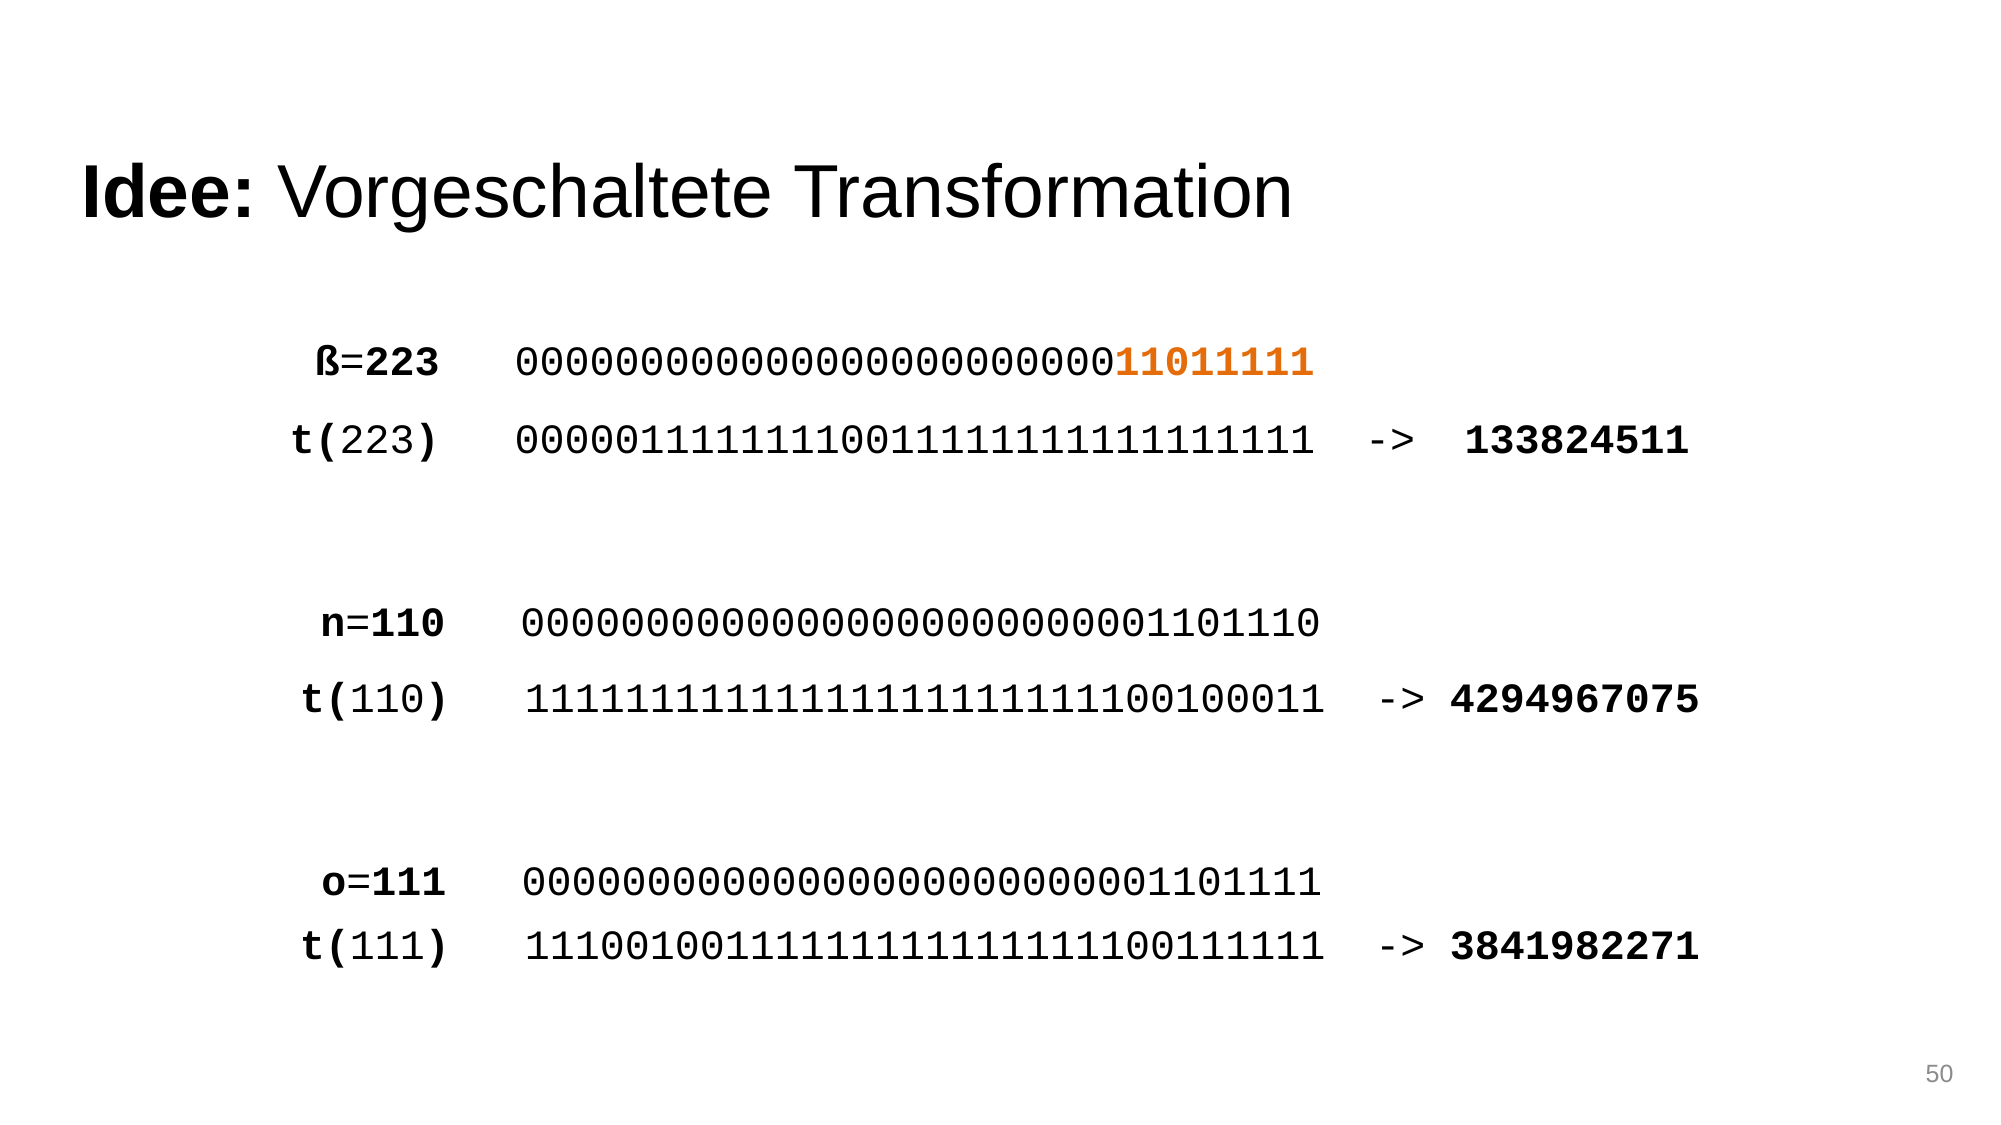

Idee: Vorgeschaltete Transformation
ß=223   00000000000000000000000011011111
t(223)   00000111111110011111111111111111  ->  133824511
n=110   00000000000000000000000001101110
t(110)   11111111111111111111111100100011  -> 4294967075
o=111   00000000000000000000000001101111
t(111)   11100100111111111111111100111111  -> 3841982271
50